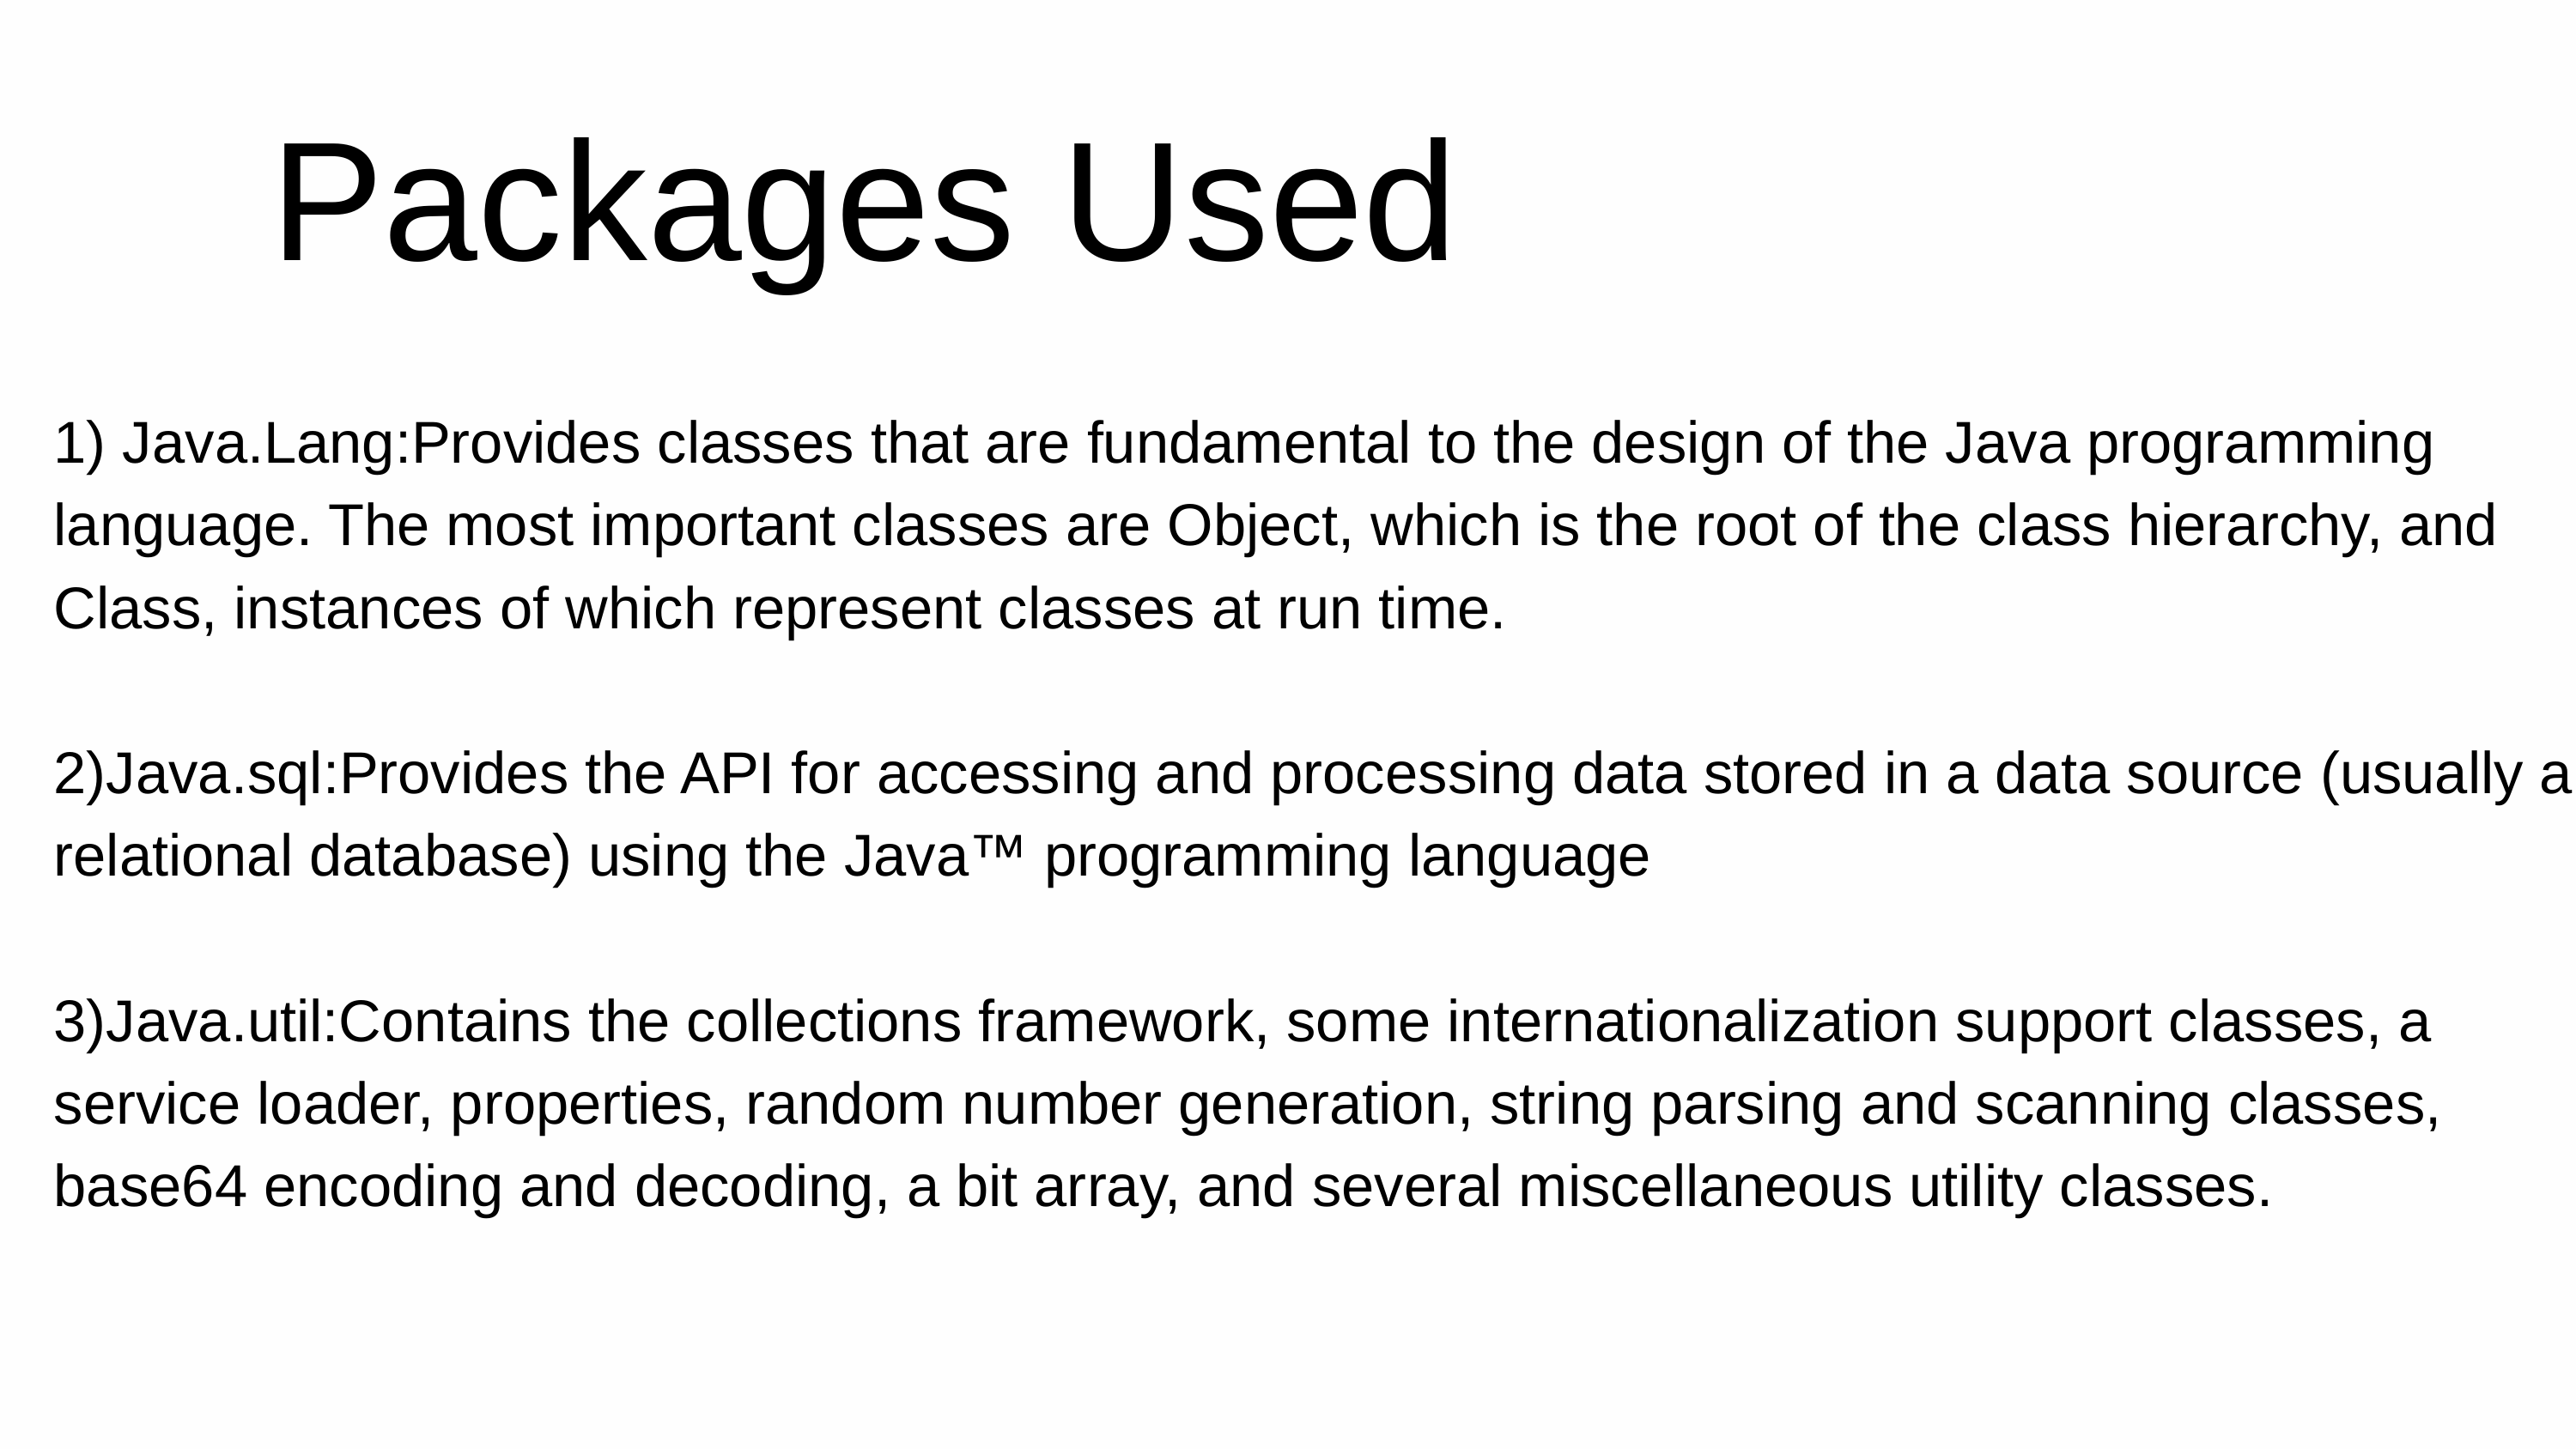

Packages Used
1) Java.Lang:Provides classes that are fundamental to the design of the Java programming language. The most important classes are Object, which is the root of the class hierarchy, and Class, instances of which represent classes at run time.

2)Java.sql:Provides the API for accessing and processing data stored in a data source (usually a relational database) using the Java™ programming language

3)Java.util:Contains the collections framework, some internationalization support classes, a service loader, properties, random number generation, string parsing and scanning classes, base64 encoding and decoding, a bit array, and several miscellaneous utility classes.